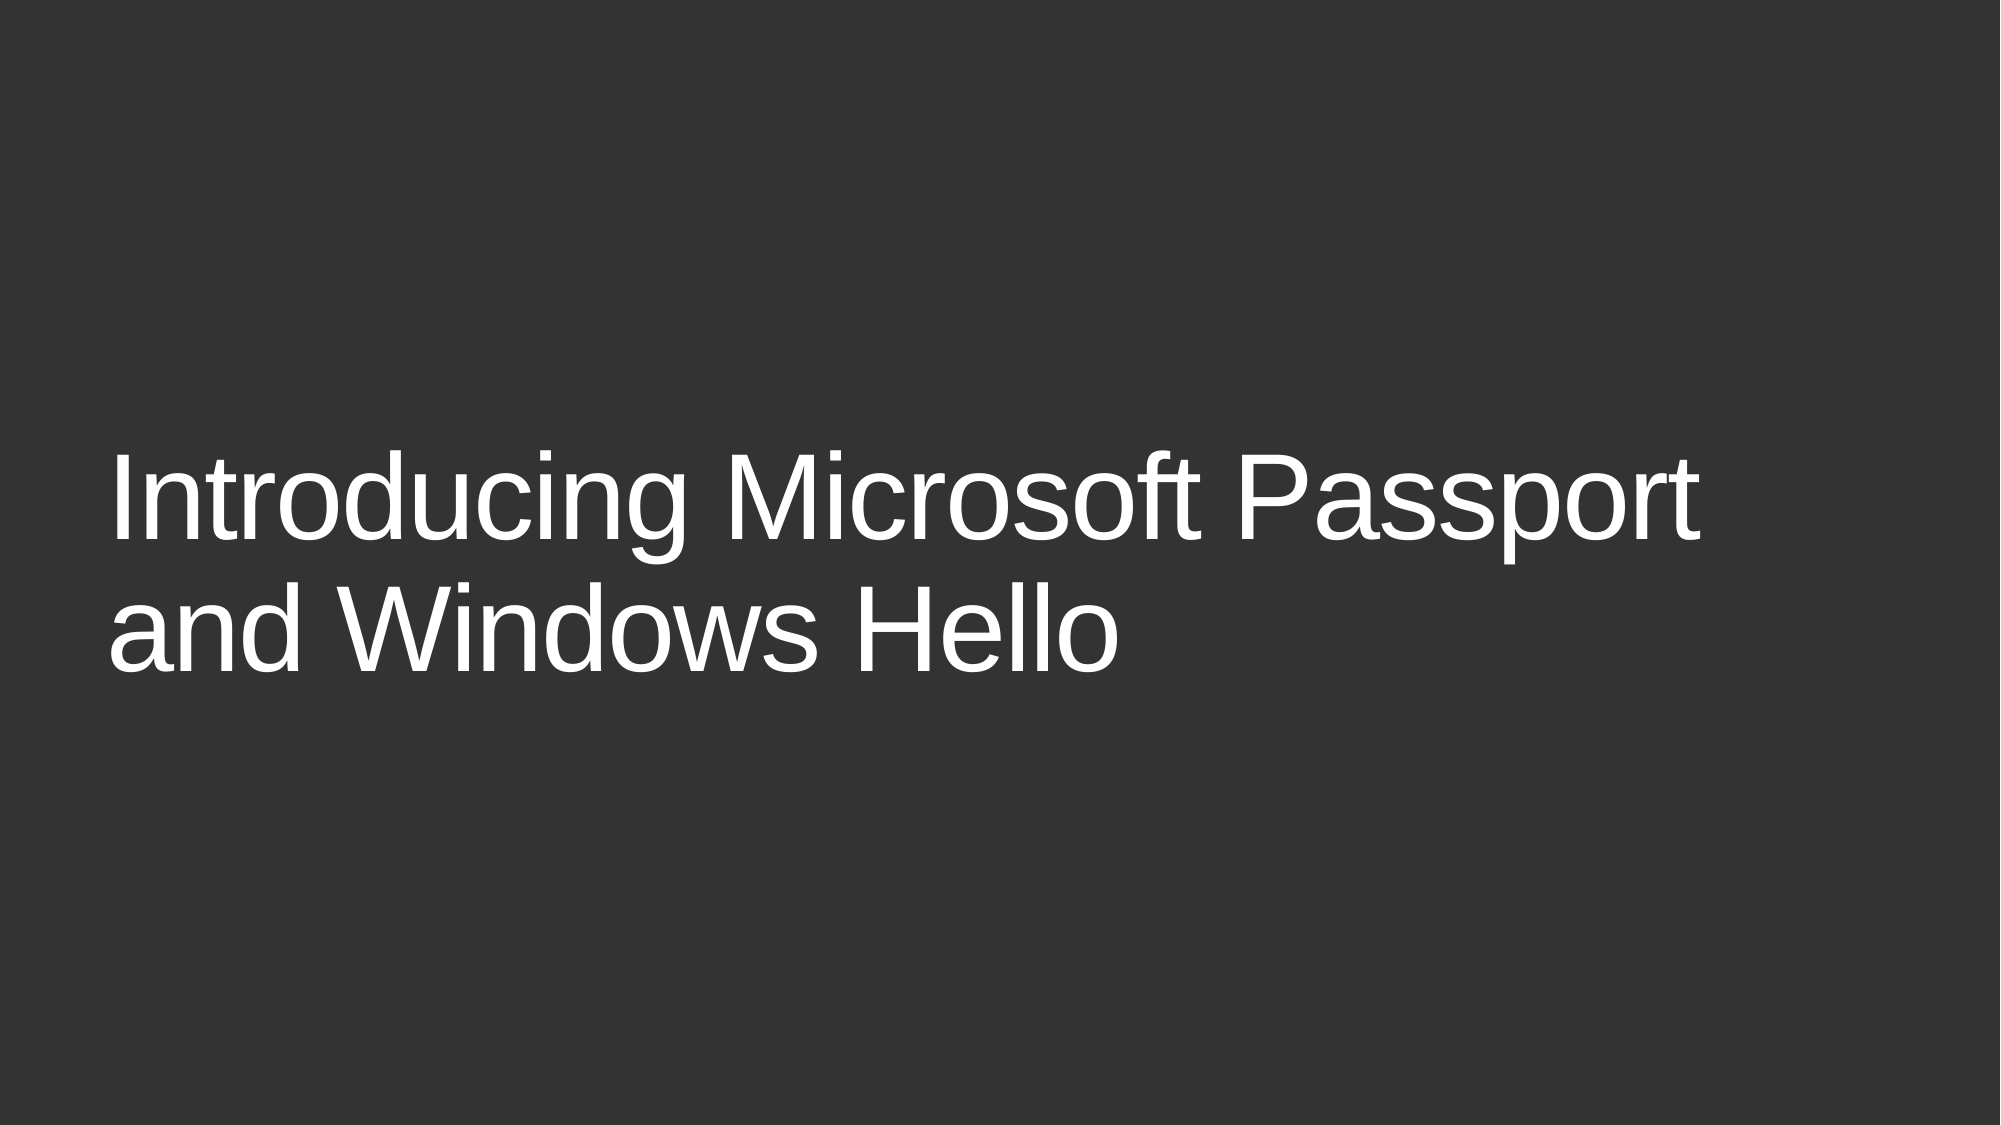

# Introducing Microsoft Passport and Windows Hello